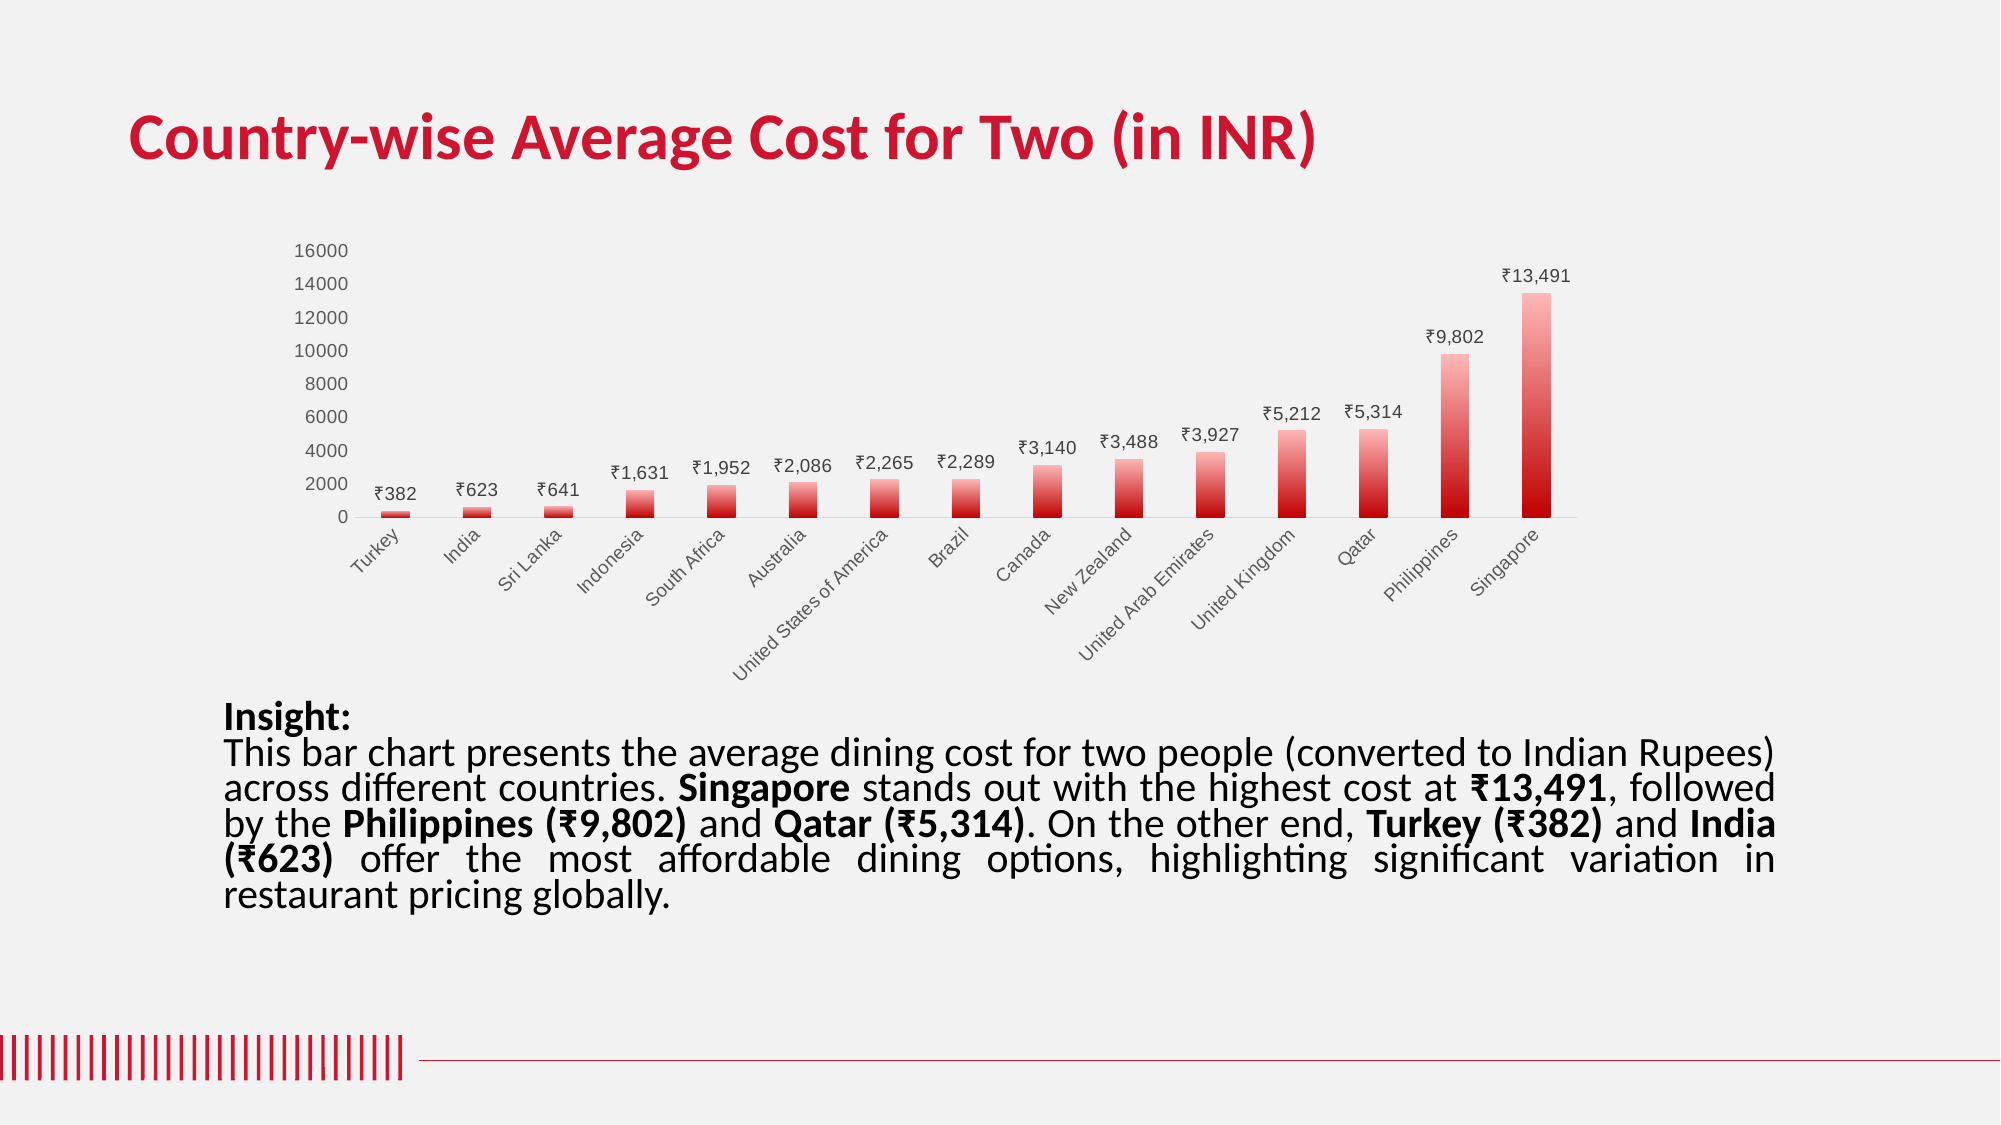

# Country-wise Average Cost for Two (in INR)

### Chart

| Category | Total |
|---|---|
| Turkey | 381.8382352941176 |
| India | 623.370319001387 |
| Sri Lanka | 641.25 |
| Indonesia | 1630.904761904762 |
| South Africa | 1951.76 |
| Australia | 2086.098333333334 |
| United States of America | 2265.2926267280955 |
| Brazil | 2289.3333333333335 |
| Canada | 3139.9750000000004 |
| New Zealand | 3487.5 |
| United Arab Emirates | 3927.4333333333334 |
| United Kingdom | 5211.5625 |
| Qatar | 5314.0625 |
| Philippines | 9801.59090909091 |
| Singapore | 13491.064999999999 |
Insight:
This bar chart presents the average dining cost for two people (converted to Indian Rupees) across different countries. Singapore stands out with the highest cost at ₹13,491, followed by the Philippines (₹9,802) and Qatar (₹5,314). On the other end, Turkey (₹382) and India (₹623) offer the most affordable dining options, highlighting significant variation in restaurant pricing globally.